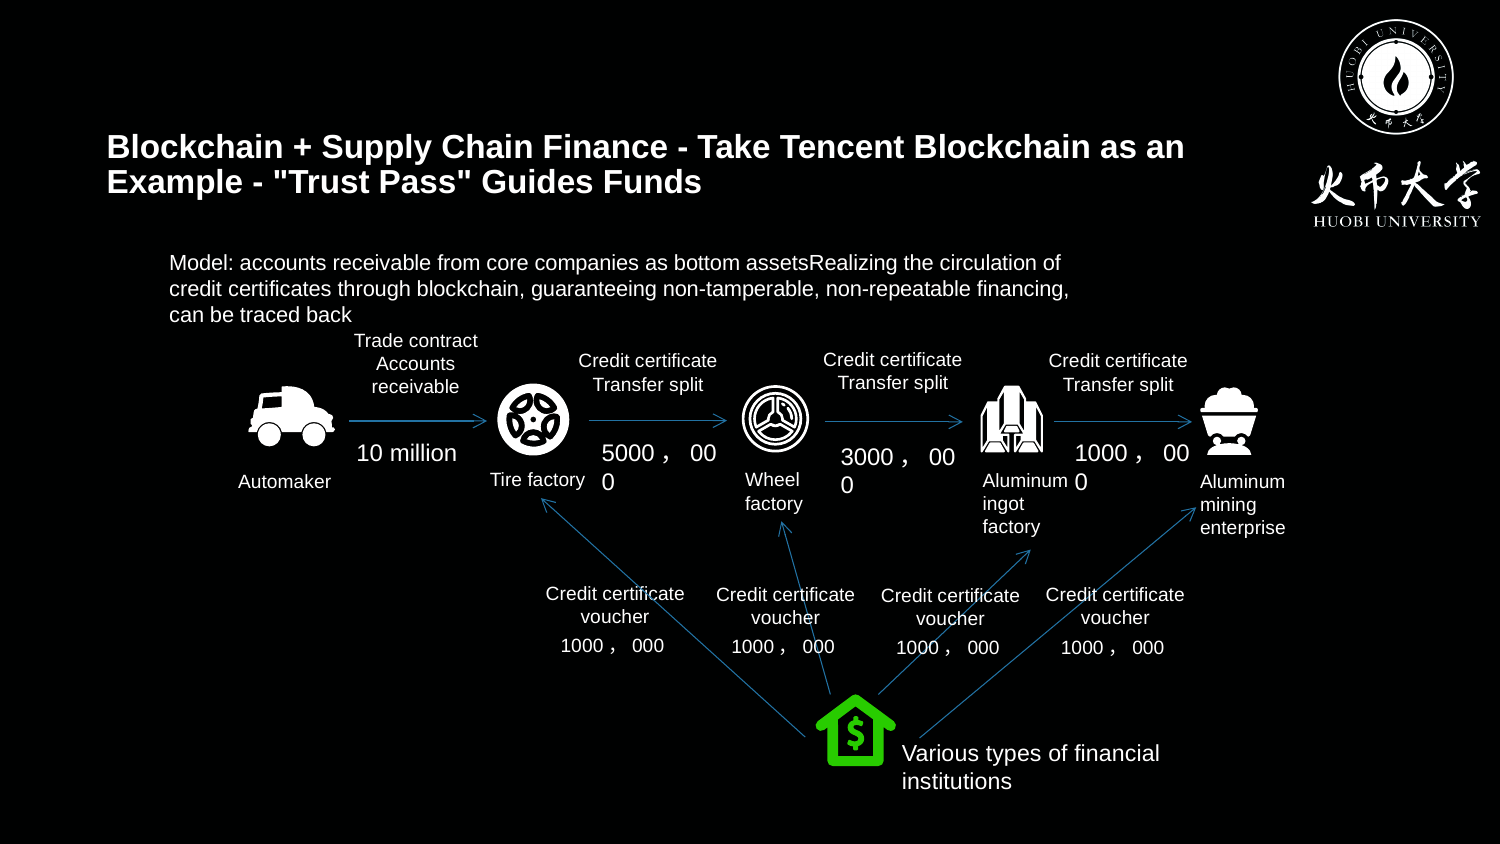

Blockchain + Supply Chain Finance - Take Tencent Blockchain as an Example - "Trust Pass" Guides Funds
Model: accounts receivable from core companies as bottom assetsRealizing the circulation of credit certificates through blockchain, guaranteeing non-tamperable, non-repeatable financing, can be traced back
Trade contract Accounts receivable
Credit certificate
Transfer split
Credit certificate
Transfer split
Credit certificate
Transfer split

10 million
5000，000
1000，000
3000，000
Tire factory
Wheel factory
Aluminum ingot factory
Automaker
Aluminum mining enterprise
Credit certificate voucher
1000，000
Credit certificate voucher
1000，000
Credit certificate voucher
1000，000
Credit certificate voucher
1000，000

Various types of financial institutions